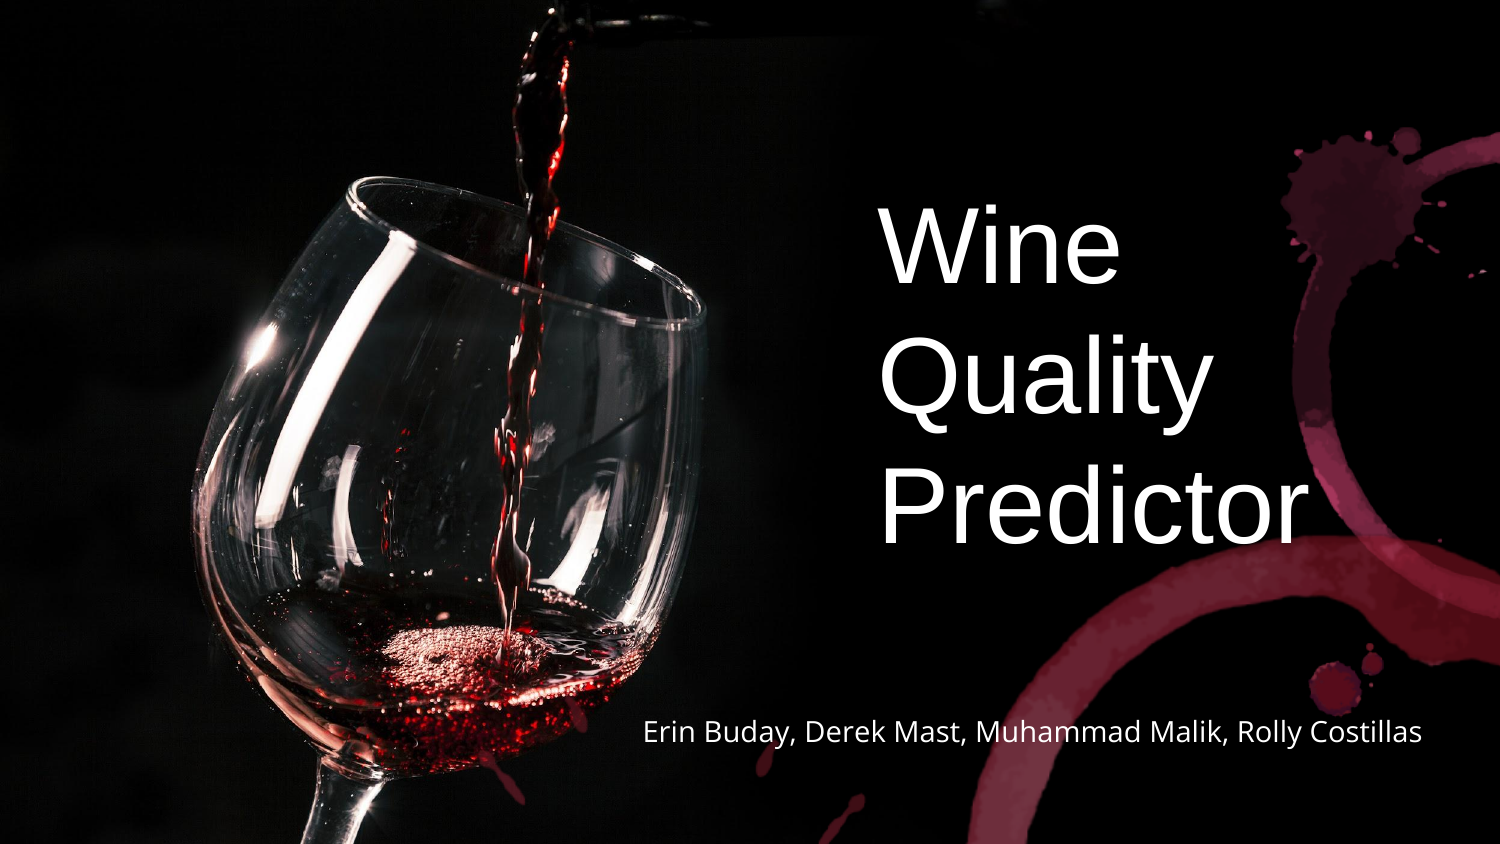

# Wine
Quality
Predictor
Erin Buday, Derek Mast, Muhammad Malik, Rolly Costillas